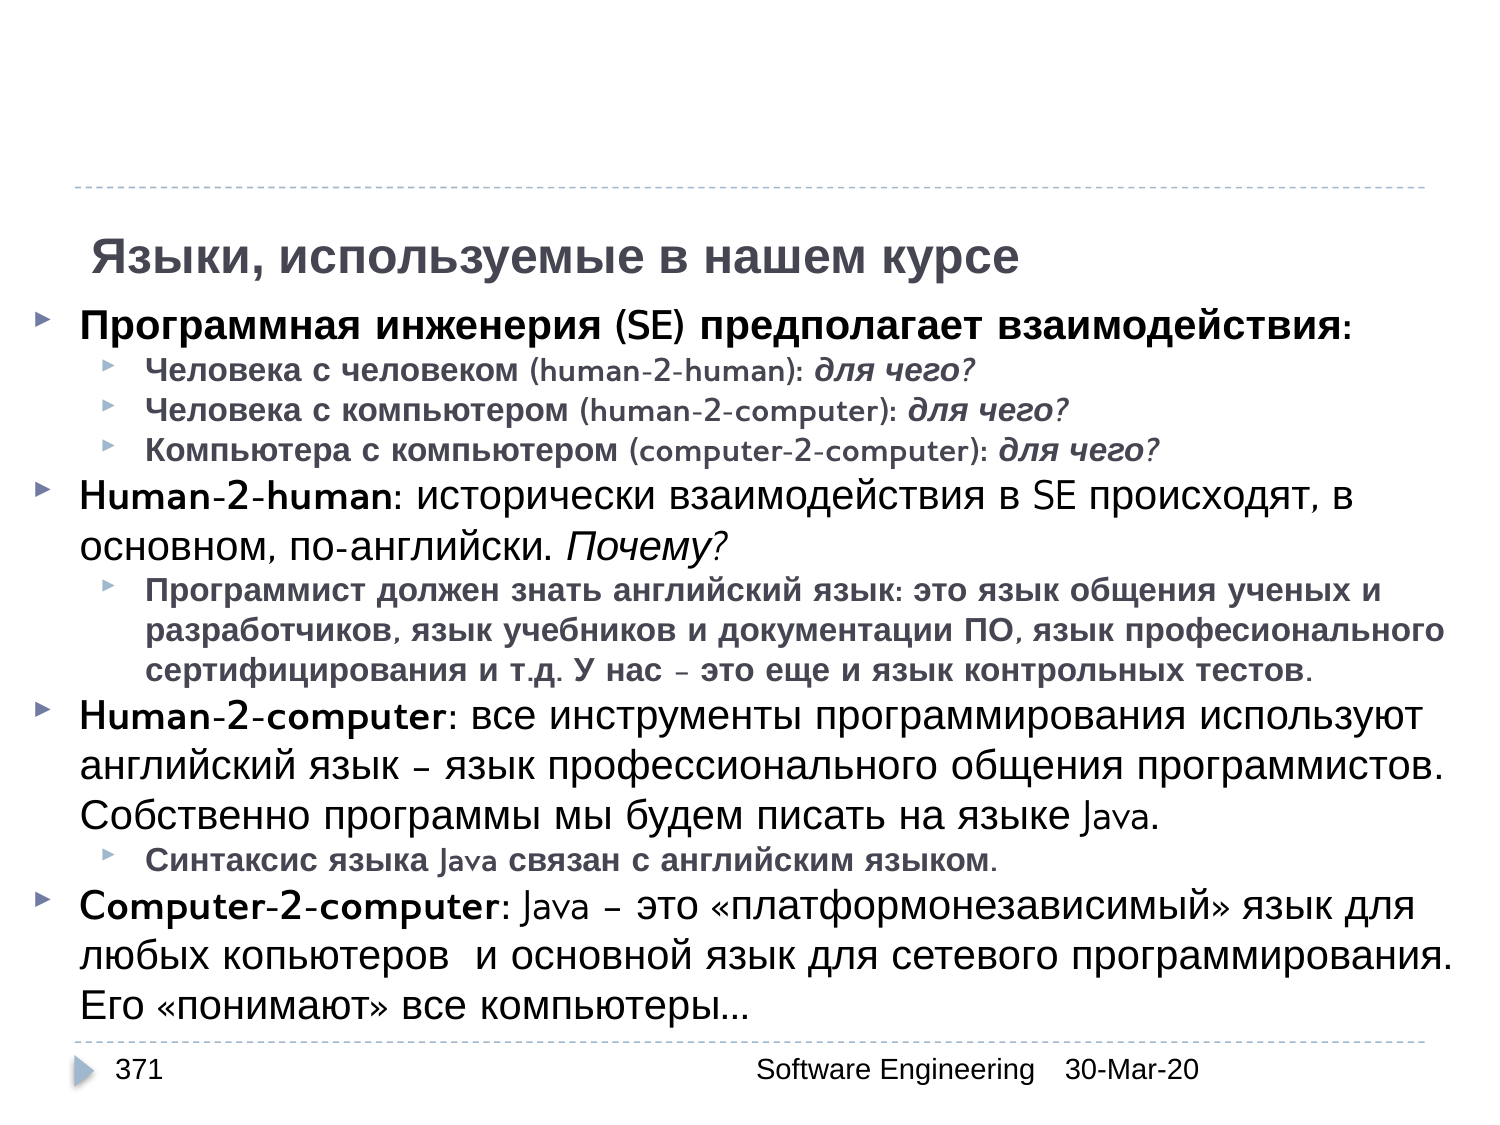

# Языки, используемые в нашем курсе
Программная инженерия (SE) предполагает взаимодействия:
Человека с человеком (human-2-human): для чего?
Человека с компьютером (human-2-computer): для чего?
Компьютера с компьютером (computer-2-computer): для чего?
Human-2-human: исторически взаимодействия в SE происходят, в основном, по-английски. Почему?
Программист должен знать английский язык: это язык общения ученых и разработчиков, язык учебников и документации ПО, язык професионального сертифицирования и т.д. У нас – это еще и язык контрольных тестов.
Human-2-computer: все инструменты программирования используют английский язык – язык профессионального общения программистов. Собственно программы мы будем писать на языке Java.
Синтаксис языка Java связан с английским языком.
Computer-2-computer: Java – это «платформонезависимый» язык для любых копьютеров  и основной язык для сетевого программирования. Его «понимают» все компьютеры...
371
Software Engineering
30-Mar-20